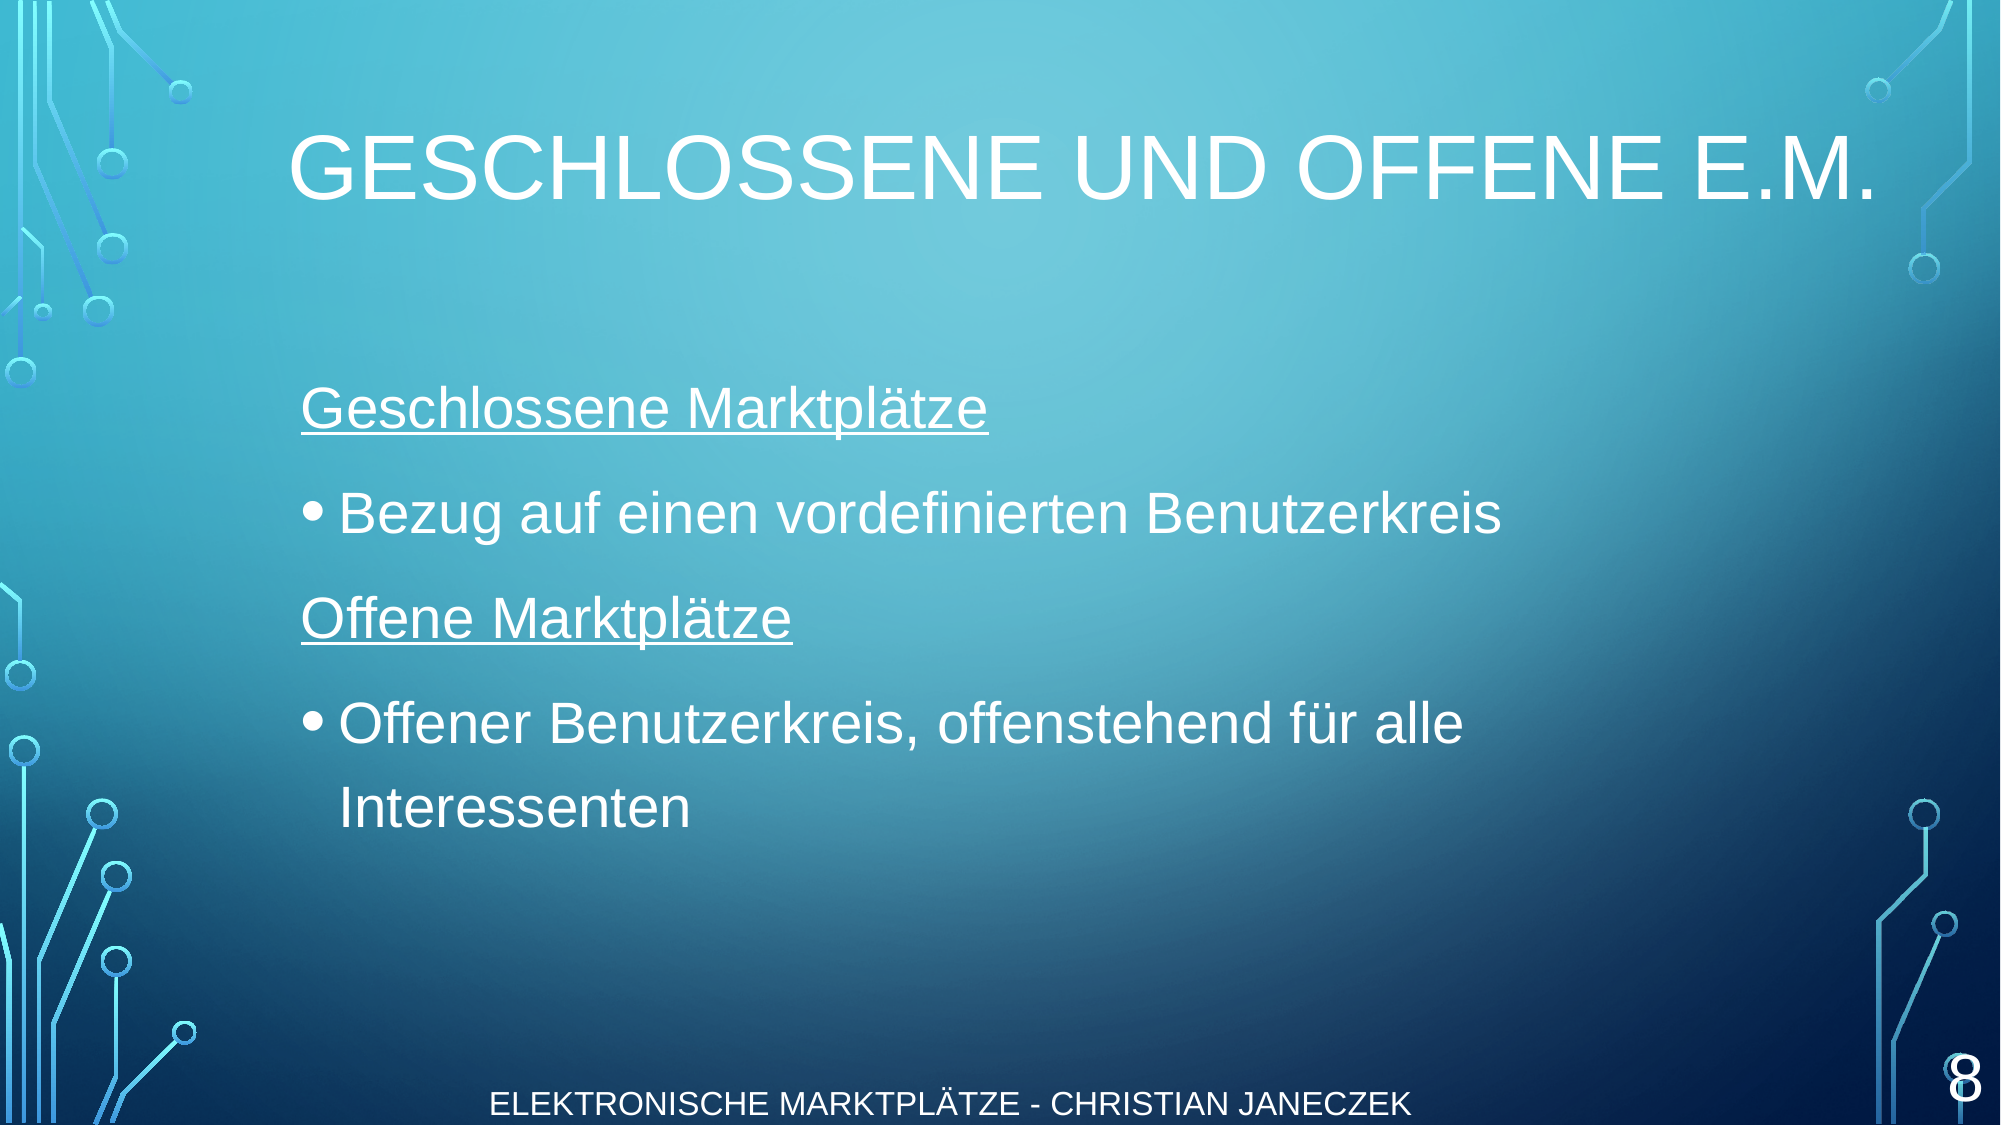

# Geschlossene und offene E.M.
Geschlossene Marktplätze
Bezug auf einen vordefinierten Benutzerkreis
Offene Marktplätze
Offener Benutzerkreis, offenstehend für alle Interessenten

8
Elektronische Marktplätze - Christian Janeczek